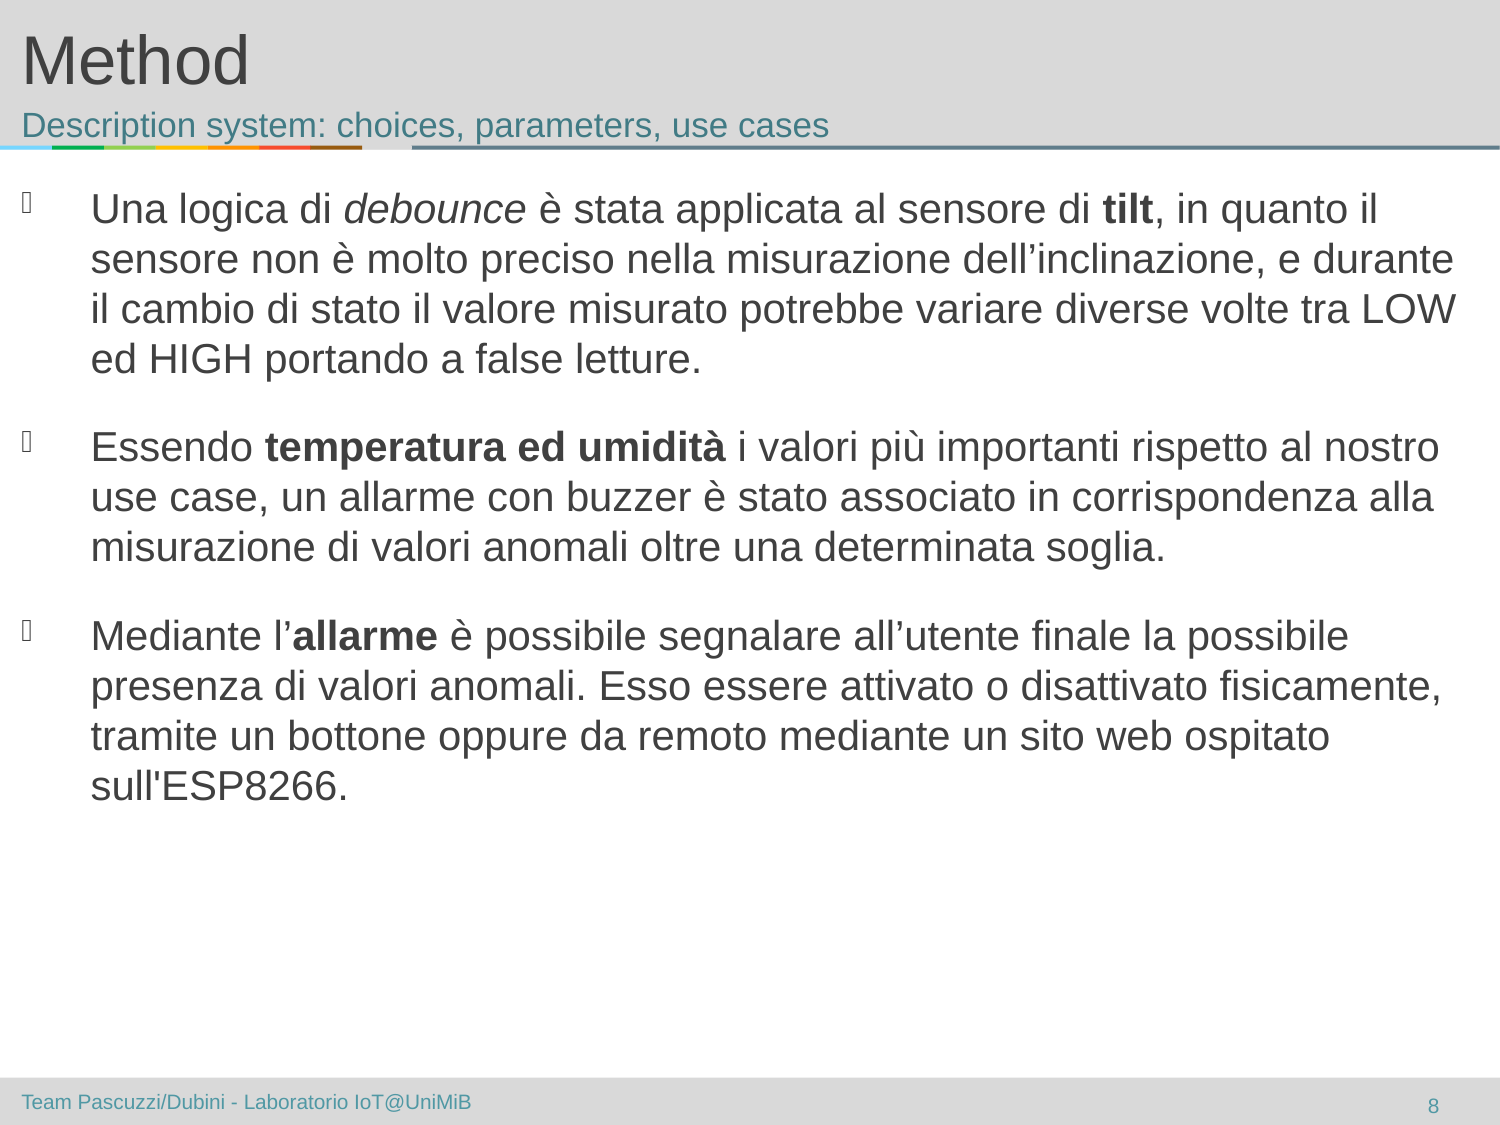

# Method
Description system: choices, parameters, use cases
Una logica di debounce è stata applicata al sensore di tilt, in quanto il sensore non è molto preciso nella misurazione dell’inclinazione, e durante il cambio di stato il valore misurato potrebbe variare diverse volte tra LOW ed HIGH portando a false letture.
Essendo temperatura ed umidità i valori più importanti rispetto al nostro use case, un allarme con buzzer è stato associato in corrispondenza alla misurazione di valori anomali oltre una determinata soglia.
Mediante l’allarme è possibile segnalare all’utente finale la possibile presenza di valori anomali. Esso essere attivato o disattivato fisicamente, tramite un bottone oppure da remoto mediante un sito web ospitato sull'ESP8266.
8
Team Pascuzzi/Dubini - Laboratorio IoT@UniMiB